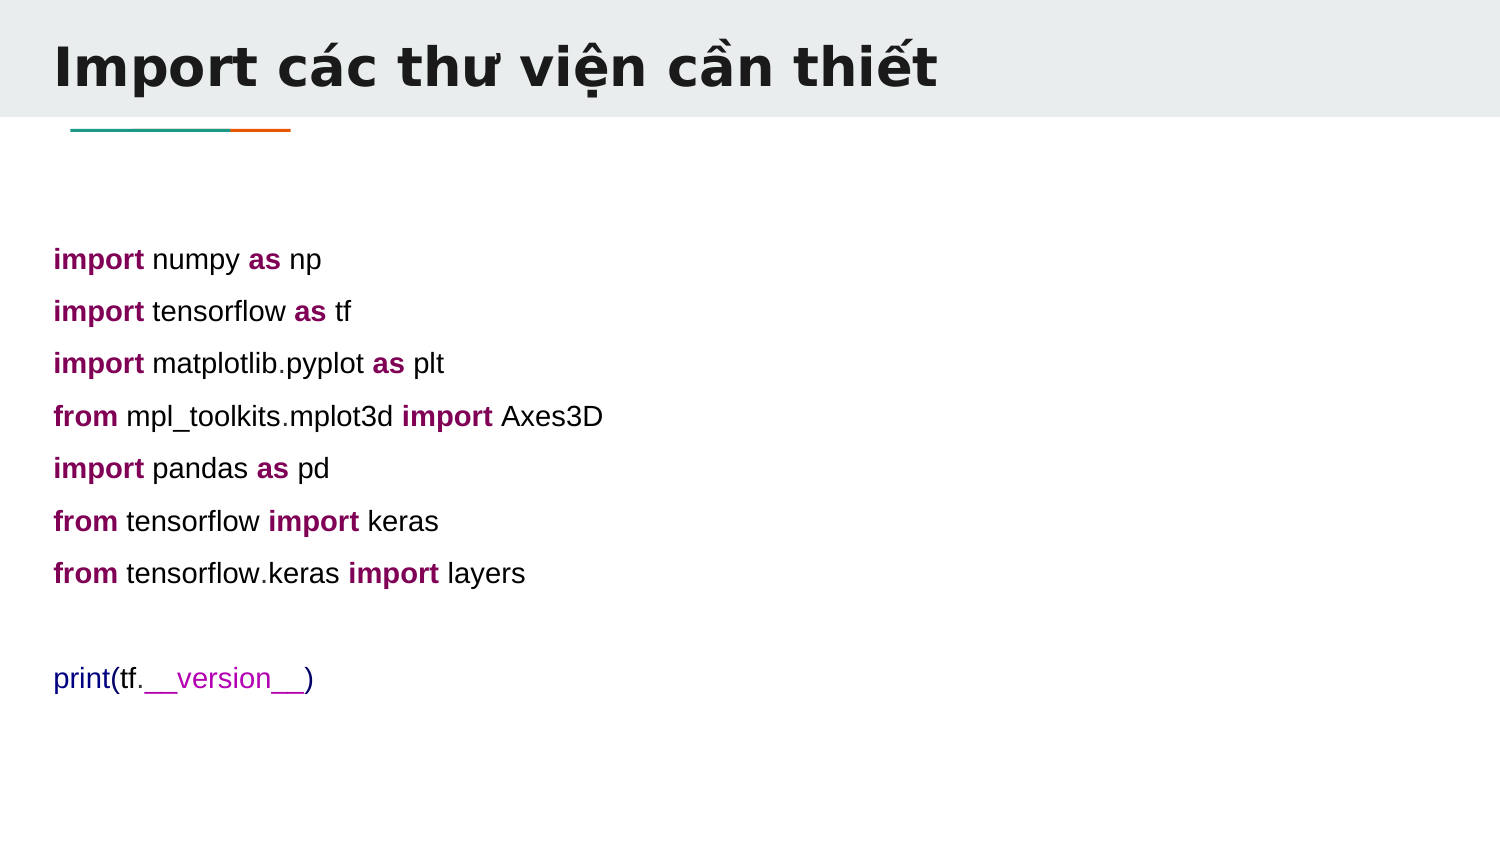

# Import các thư viện cần thiết
import numpy as np
import tensorflow as tf
import matplotlib.pyplot as plt
from mpl_toolkits.mplot3d import Axes3D
import pandas as pd
from tensorflow import keras
from tensorflow.keras import layers
print(tf.__version__)